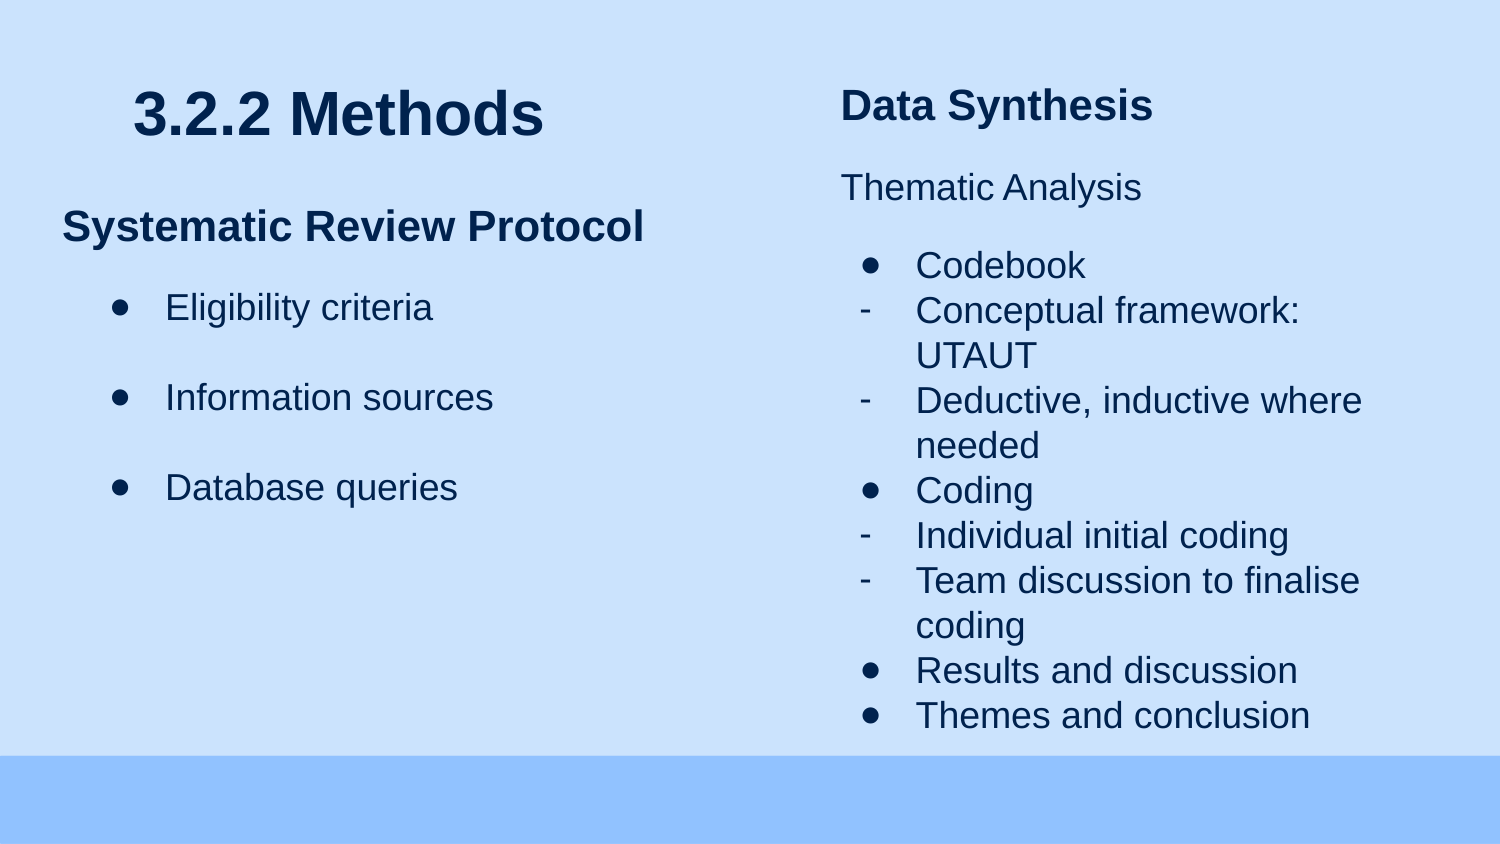

Data Synthesis
Thematic Analysis
Codebook
Conceptual framework: UTAUT
Deductive, inductive where needed
Coding
Individual initial coding
Team discussion to finalise coding
Results and discussion
Themes and conclusion
# 3.2.2 Methods
Systematic Review Protocol
Eligibility criteria

Information sources

Database queries